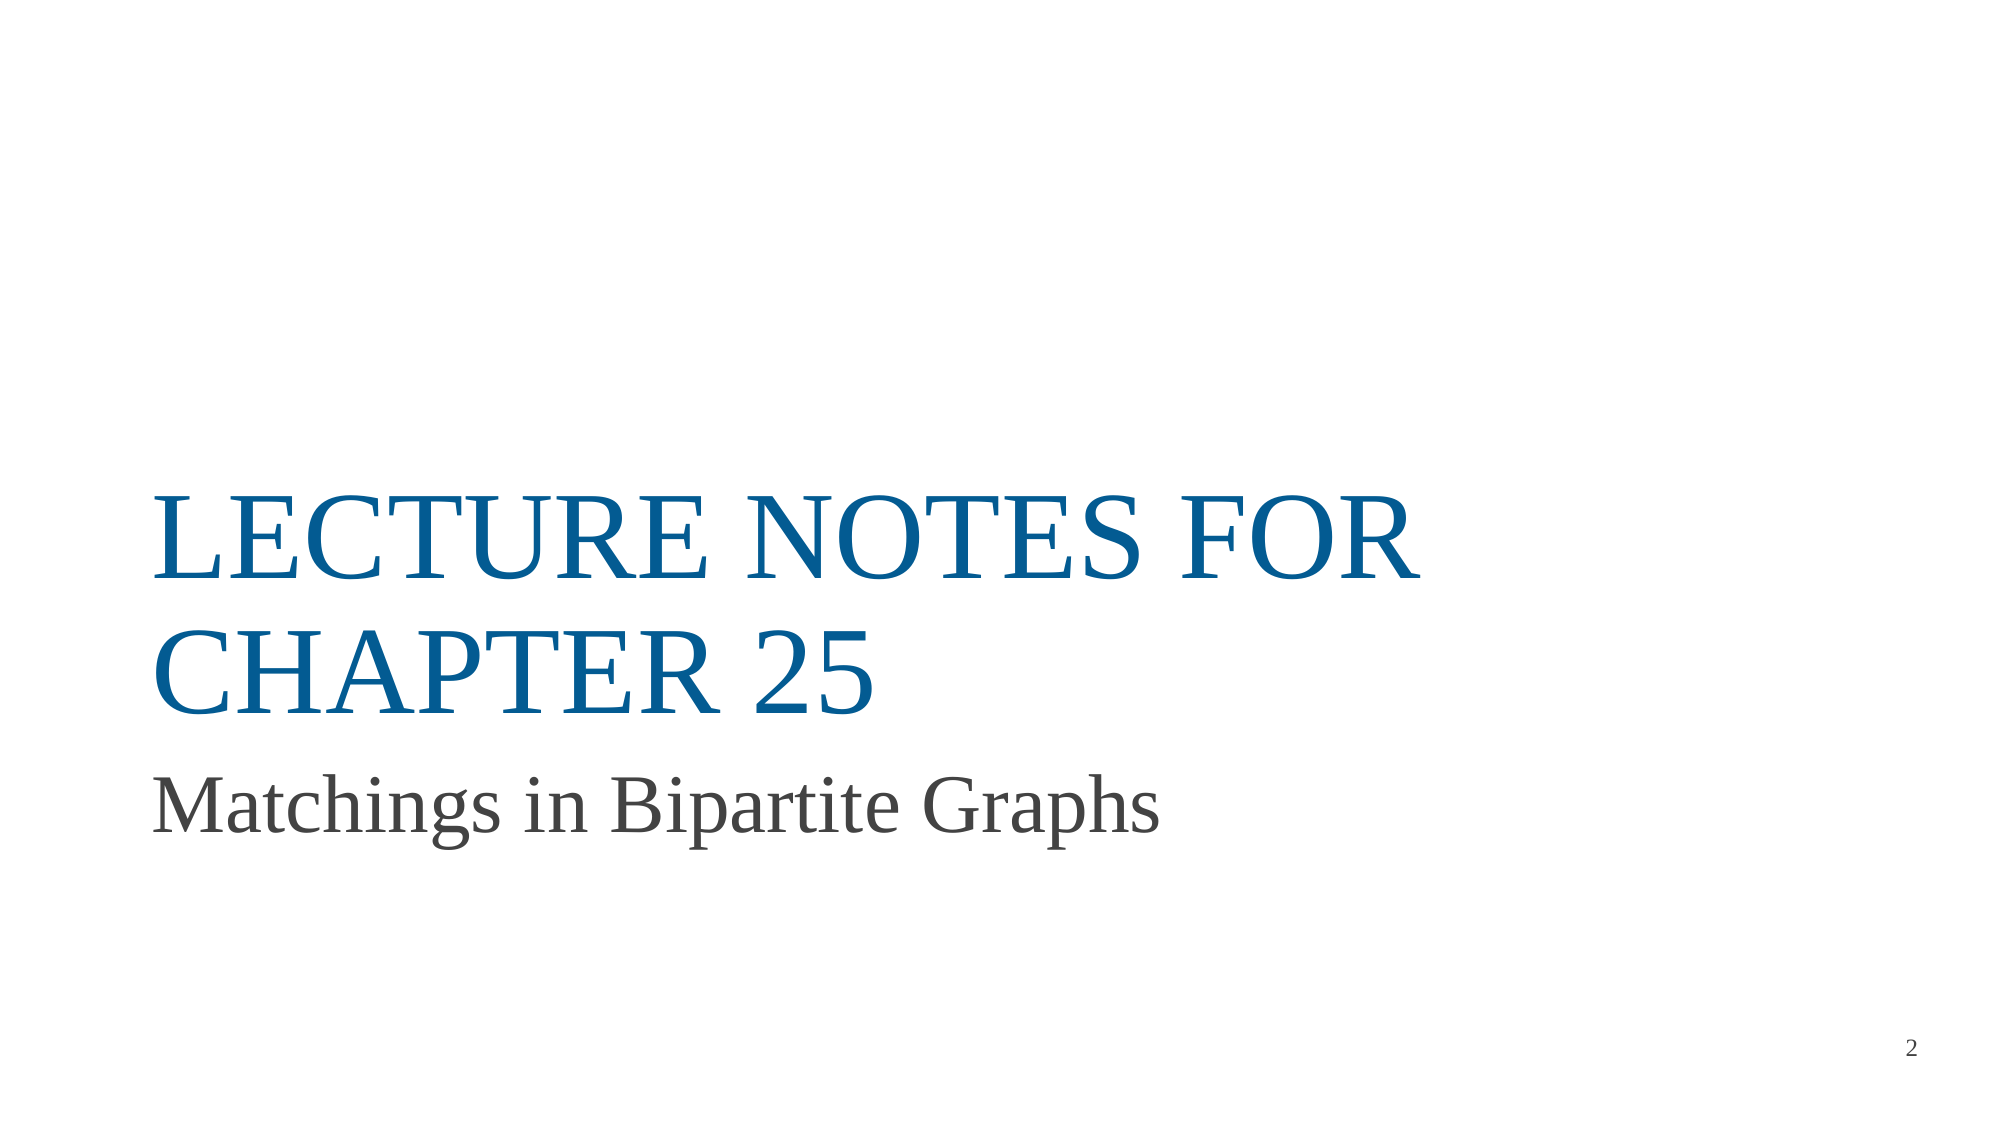

# LECTURE NOTES FOR CHAPTER 25
Matchings in Bipartite Graphs
2